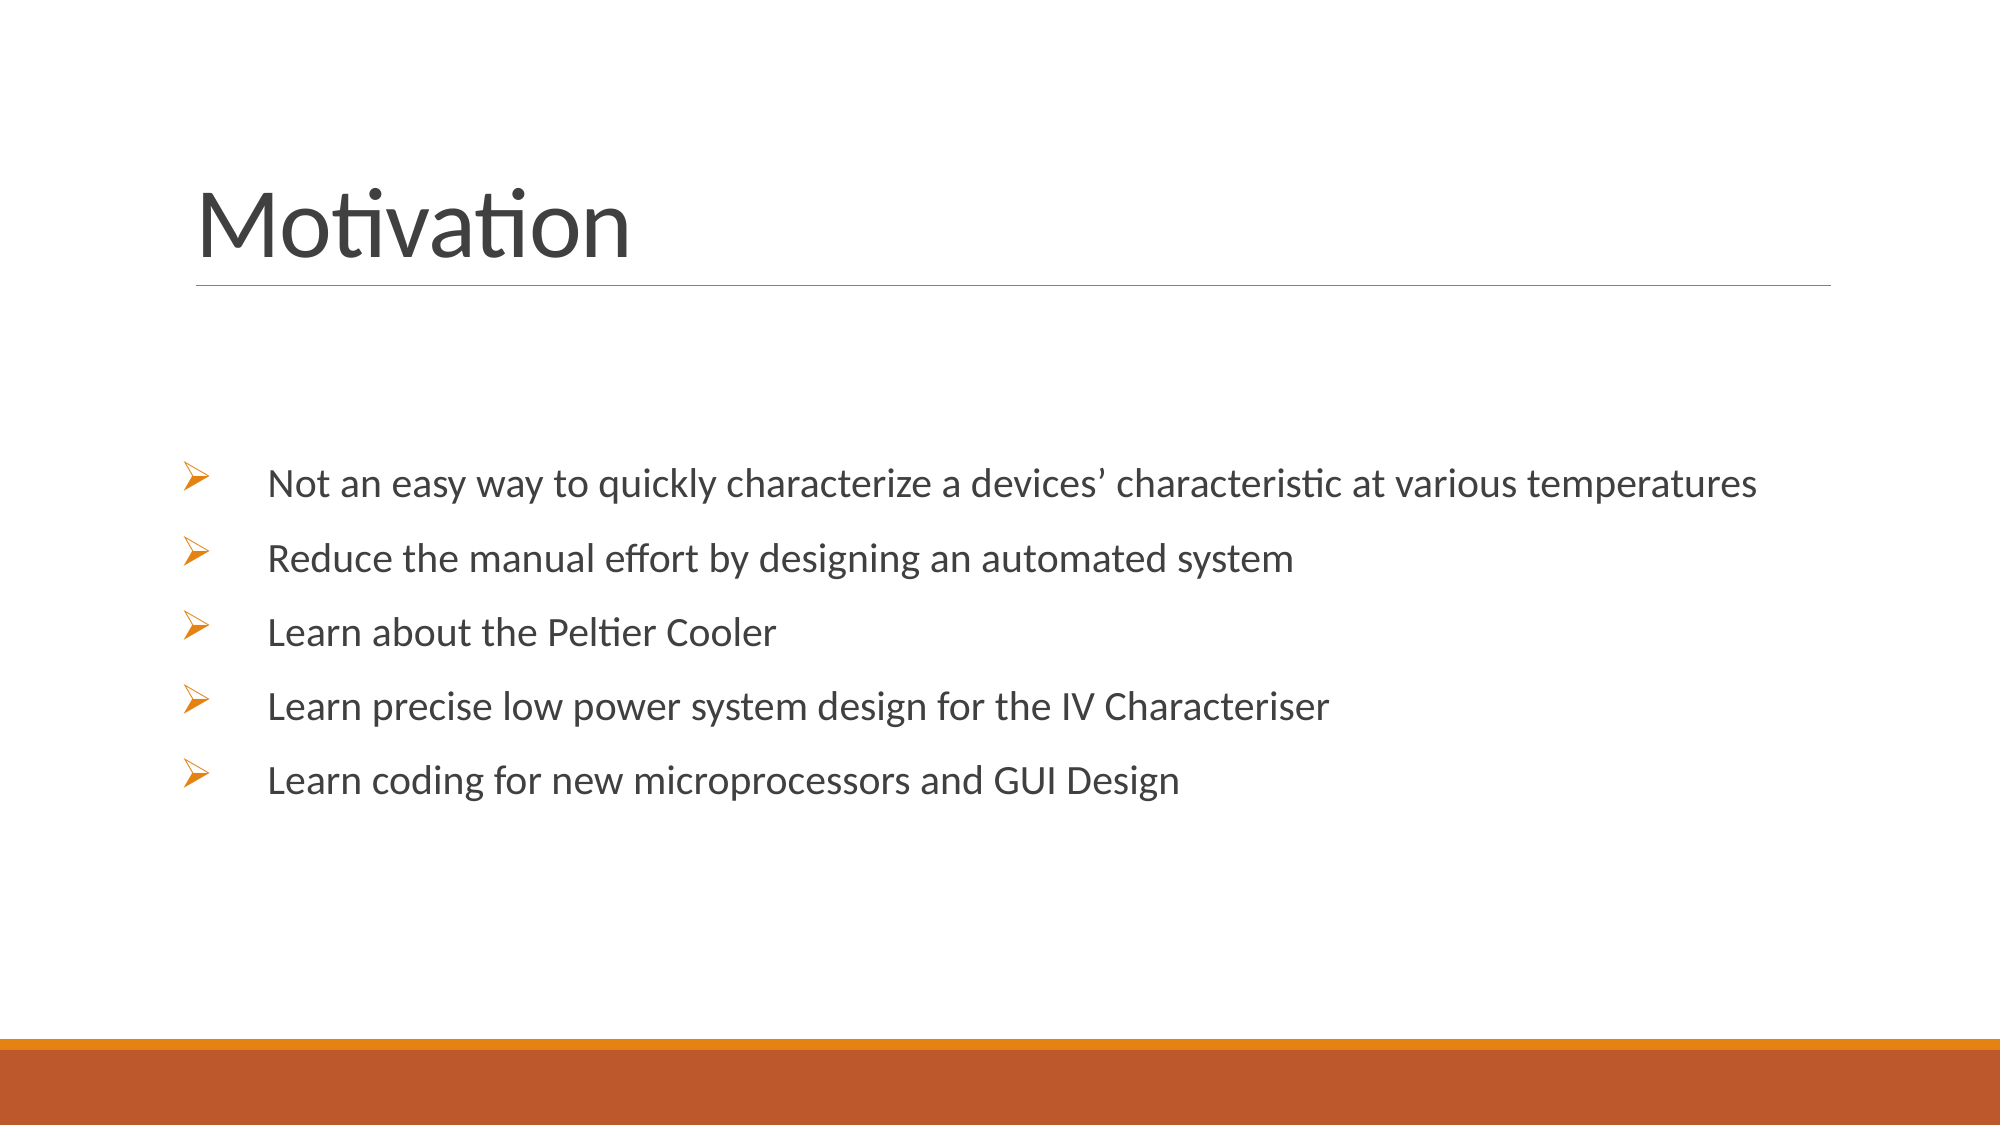

# Motivation
Not an easy way to quickly characterize a devices’ characteristic at various temperatures
Reduce the manual effort by designing an automated system
Learn about the Peltier Cooler
Learn precise low power system design for the IV Characteriser
Learn coding for new microprocessors and GUI Design